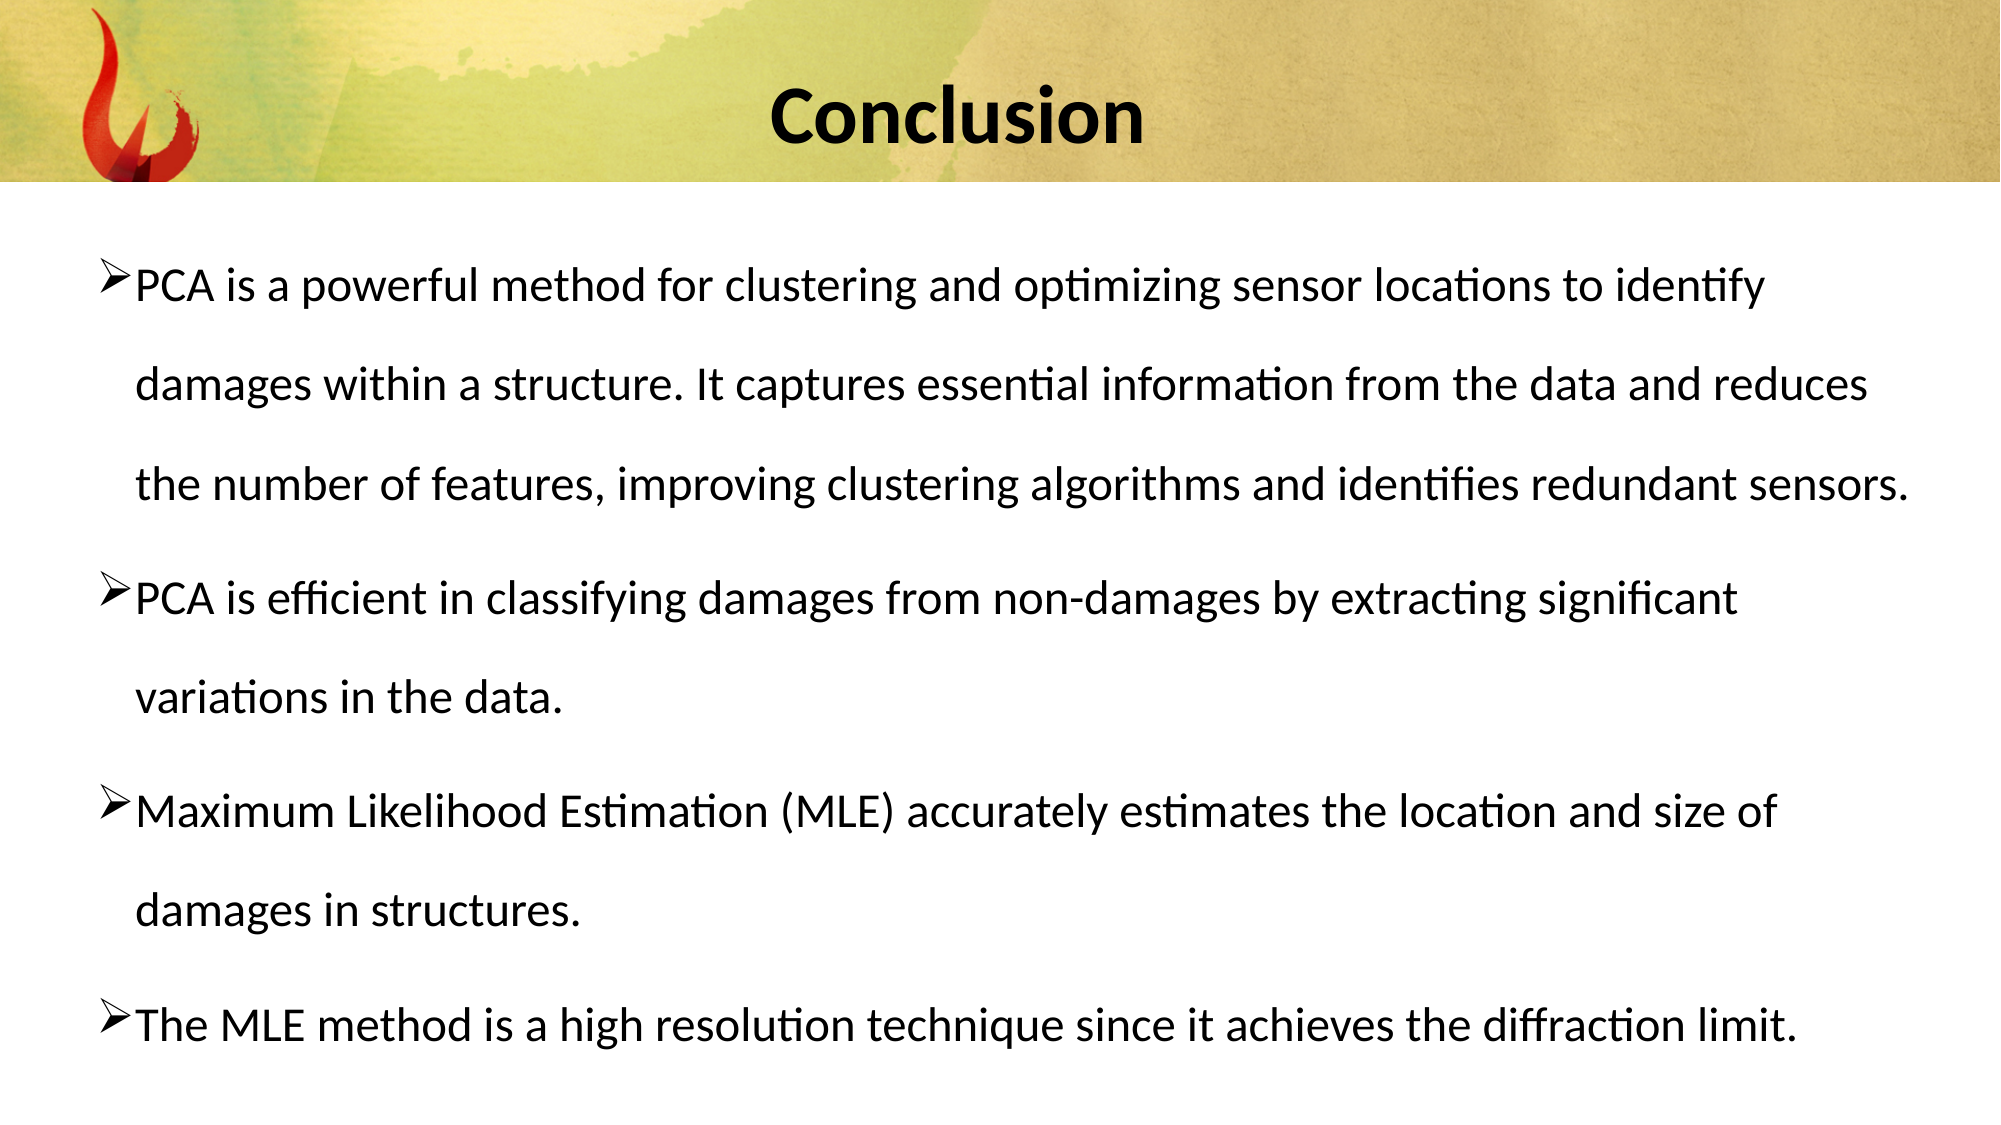

Conclusion
PCA is a powerful method for clustering and optimizing sensor locations to identify damages within a structure. It captures essential information from the data and reduces the number of features, improving clustering algorithms and identifies redundant sensors.
PCA is efficient in classifying damages from non-damages by extracting significant variations in the data.
Maximum Likelihood Estimation (MLE) accurately estimates the location and size of damages in structures.
The MLE method is a high resolution technique since it achieves the diffraction limit.